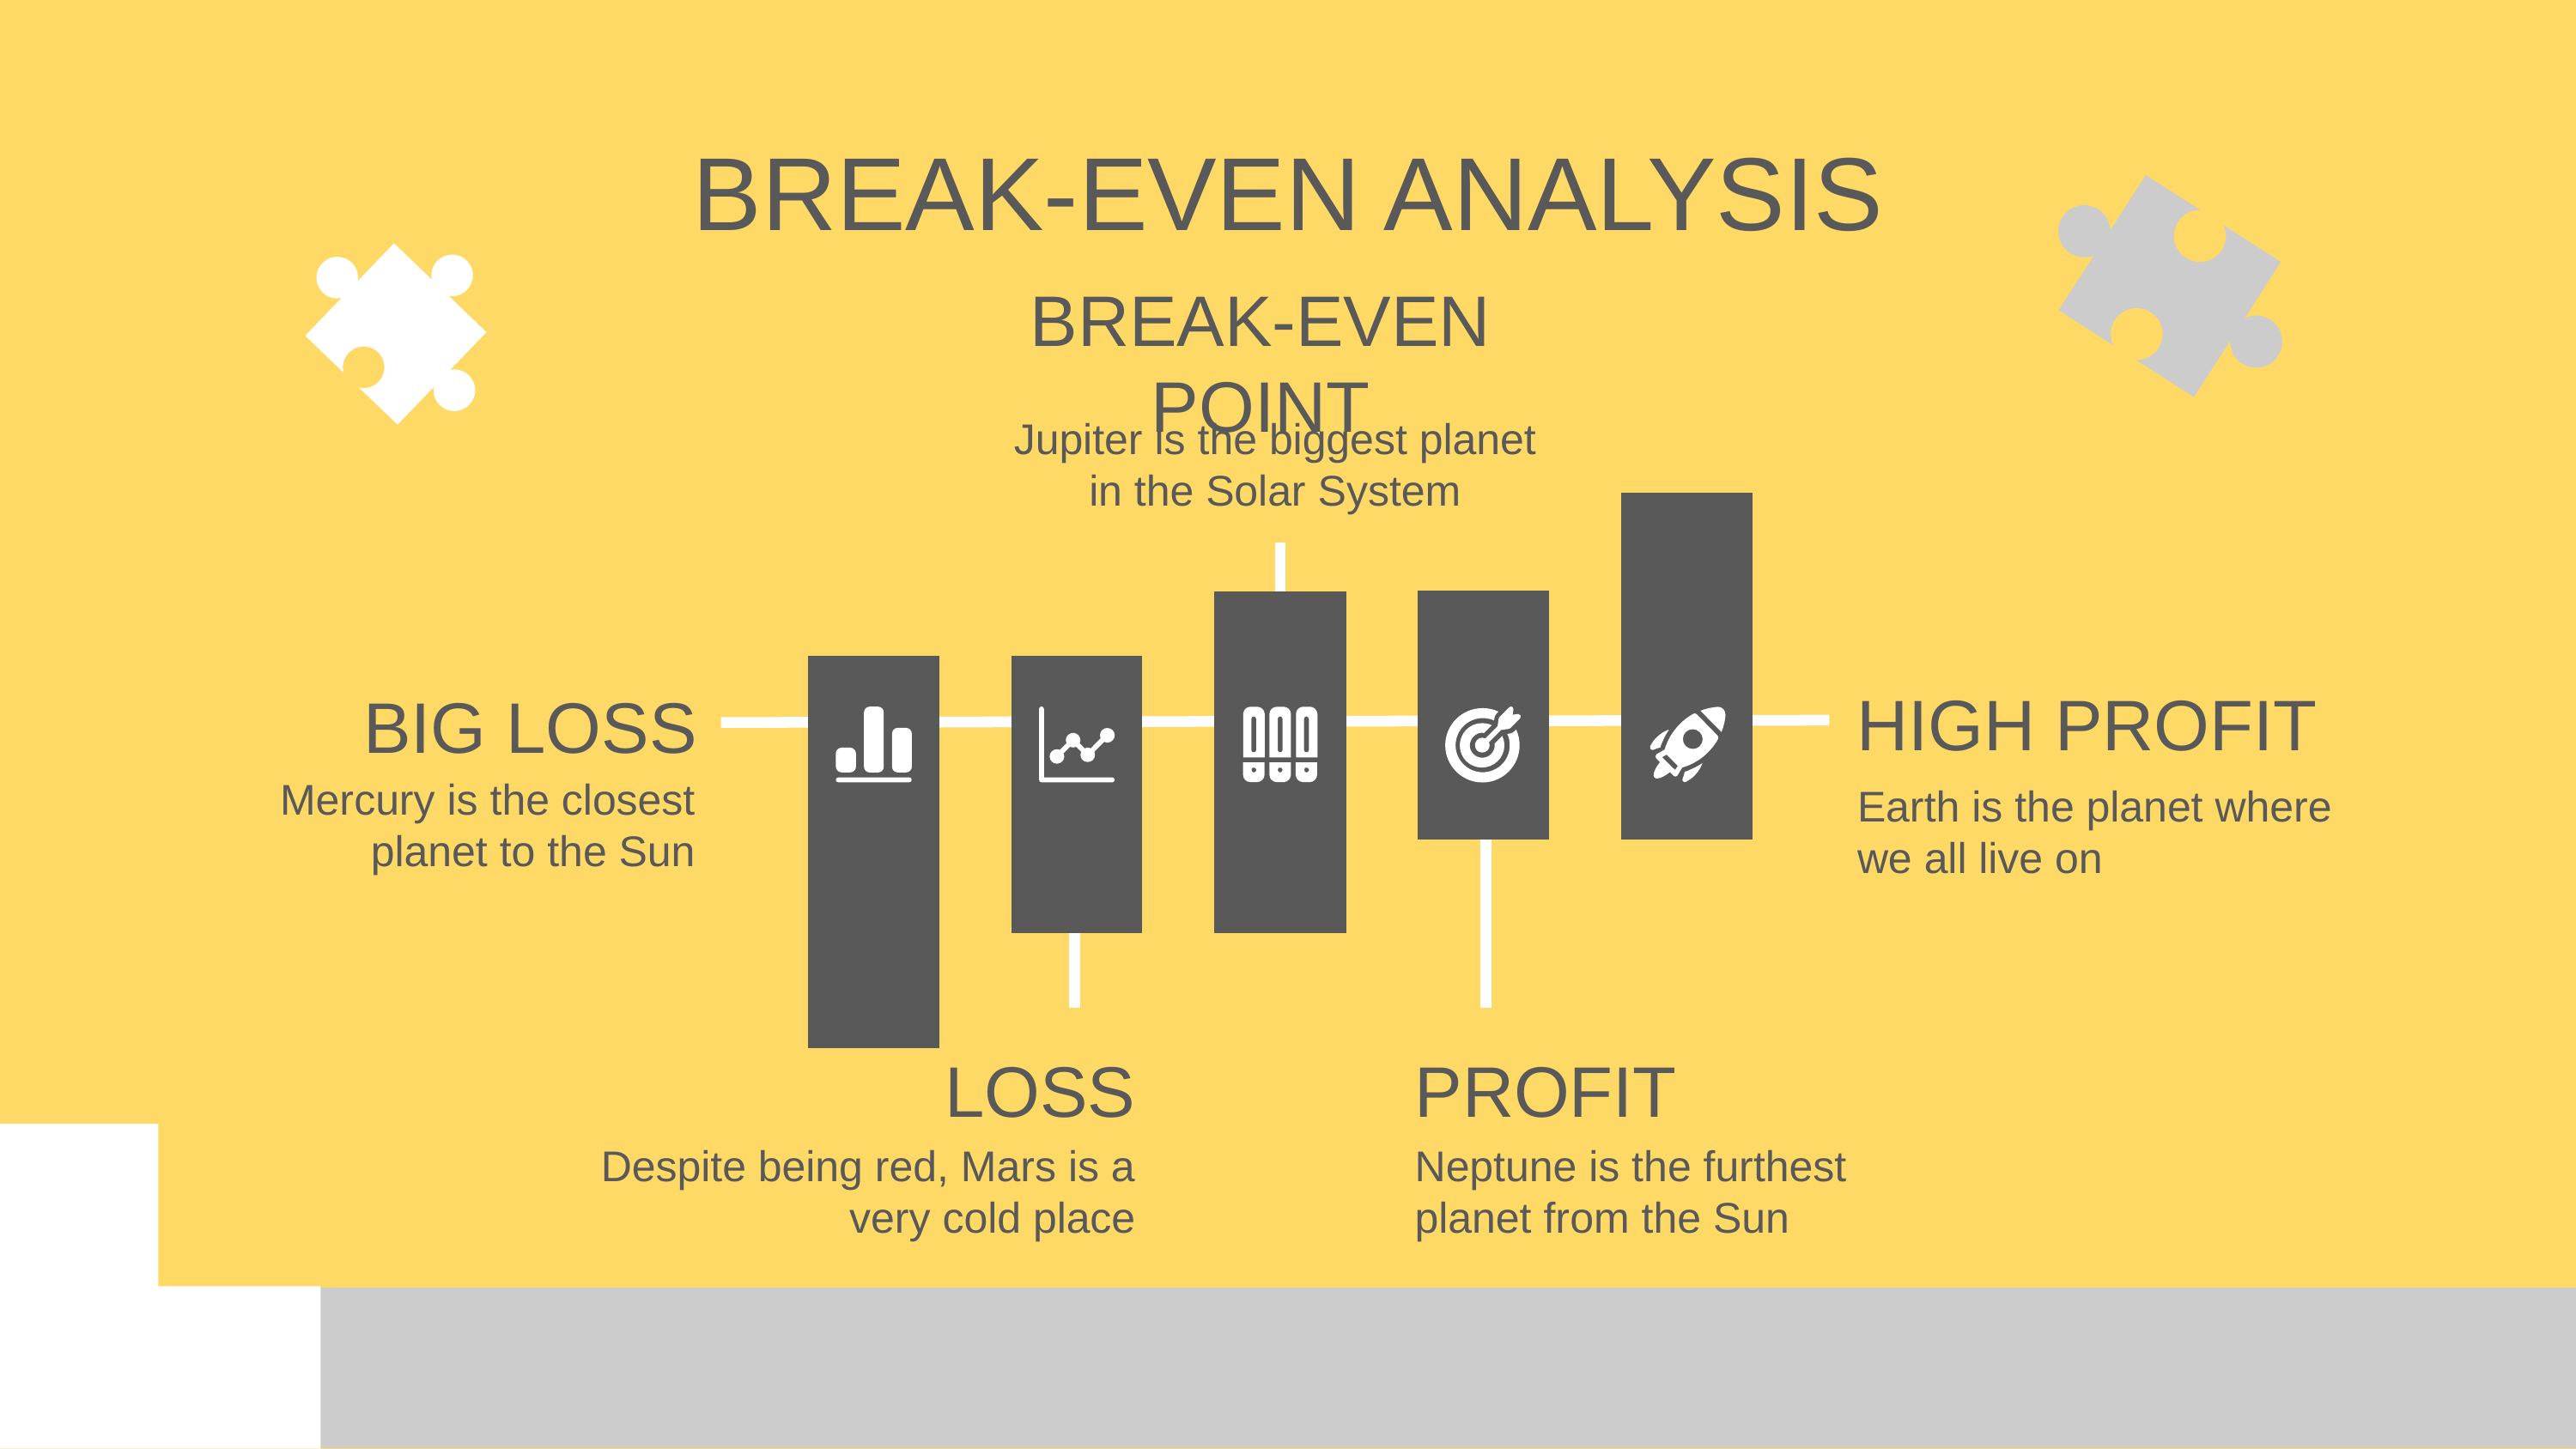

# BREAK-EVEN ANALYSIS

BREAK-EVEN POINT
Jupiter is the biggest planet in the Solar System

HIGH PROFIT

BIG LOSS

Mercury is the closest planet to the Sun
Earth is the planet where we all live on
LOSS
PROFIT
Despite being red, Mars is a very cold place
Neptune is the furthest planet from the Sun